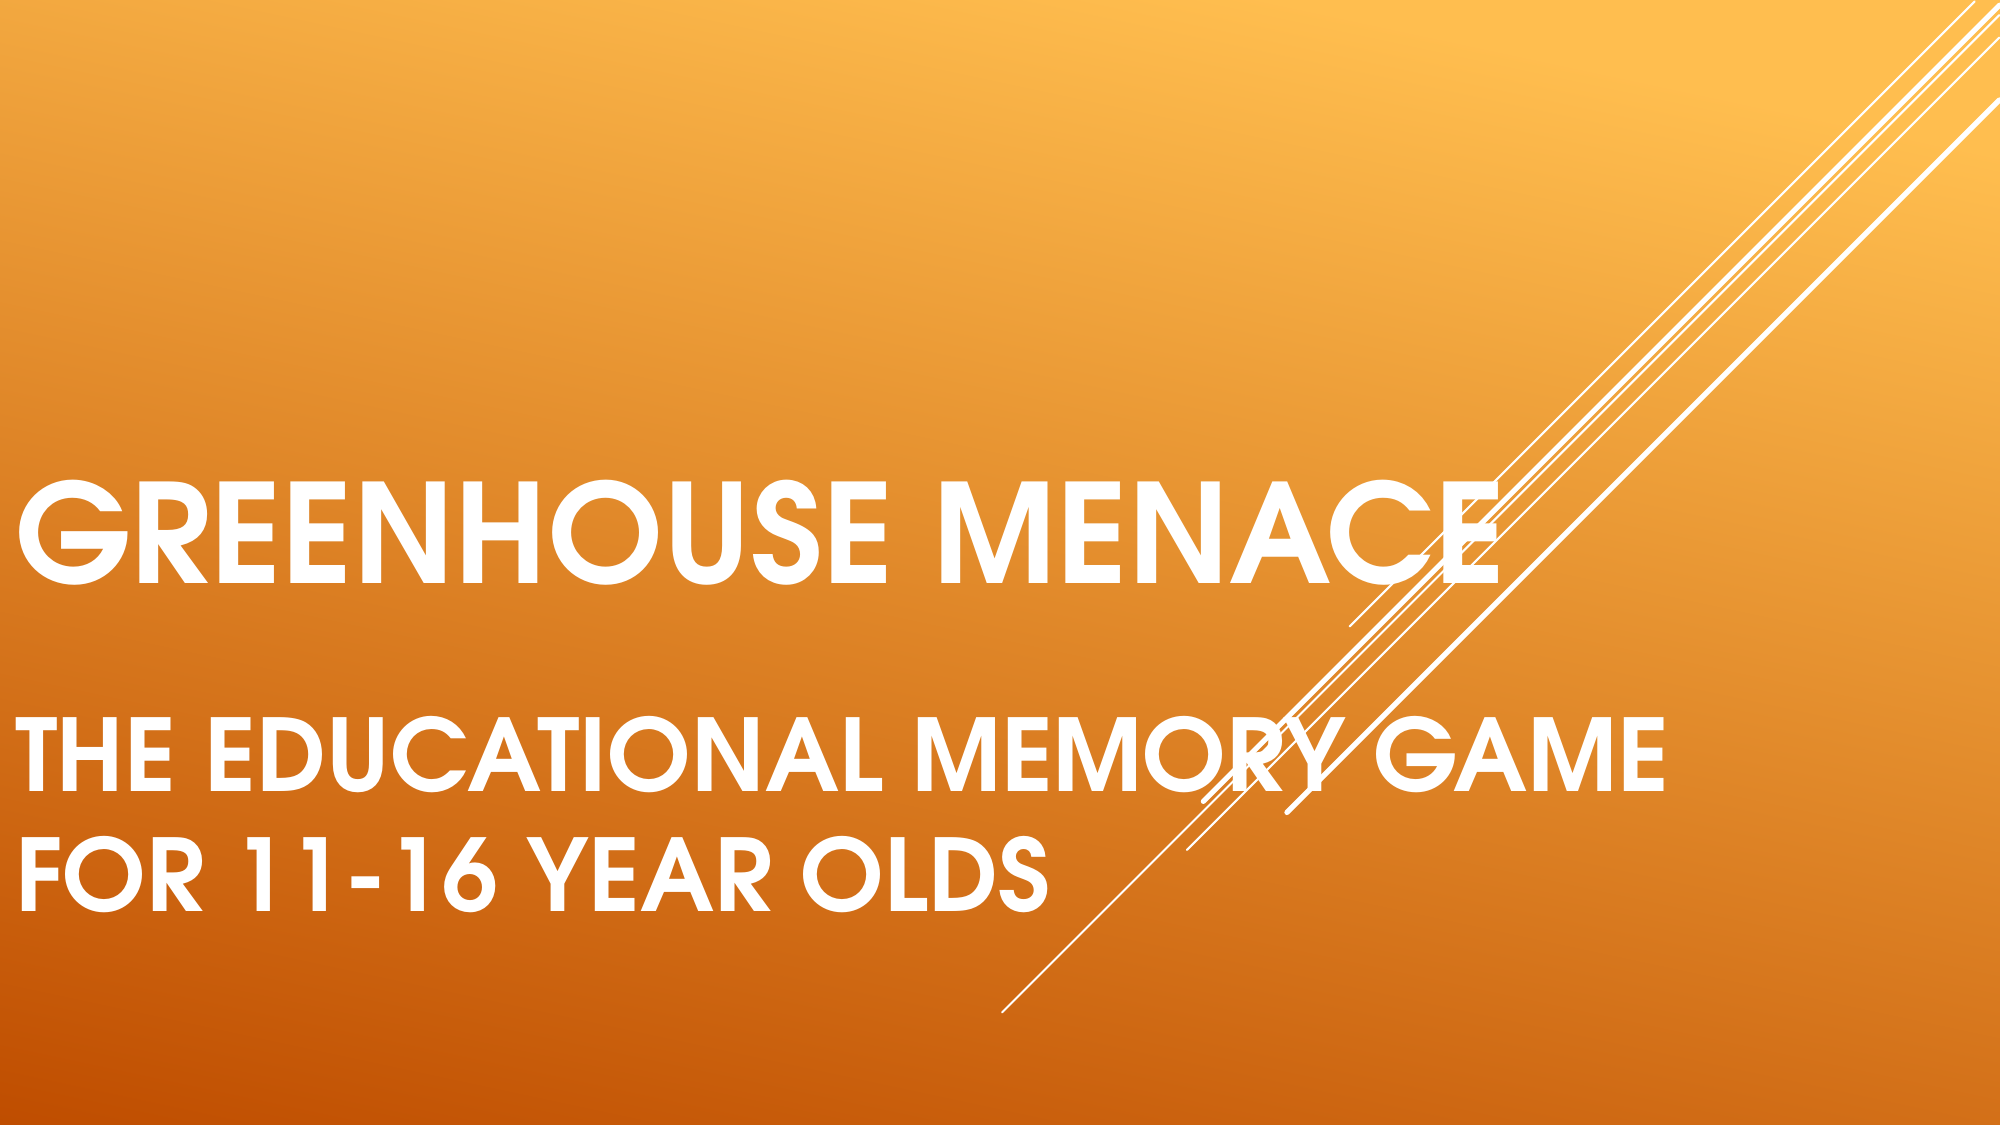

# Greenhouse menace
The educational memory game for 11-16 year olds